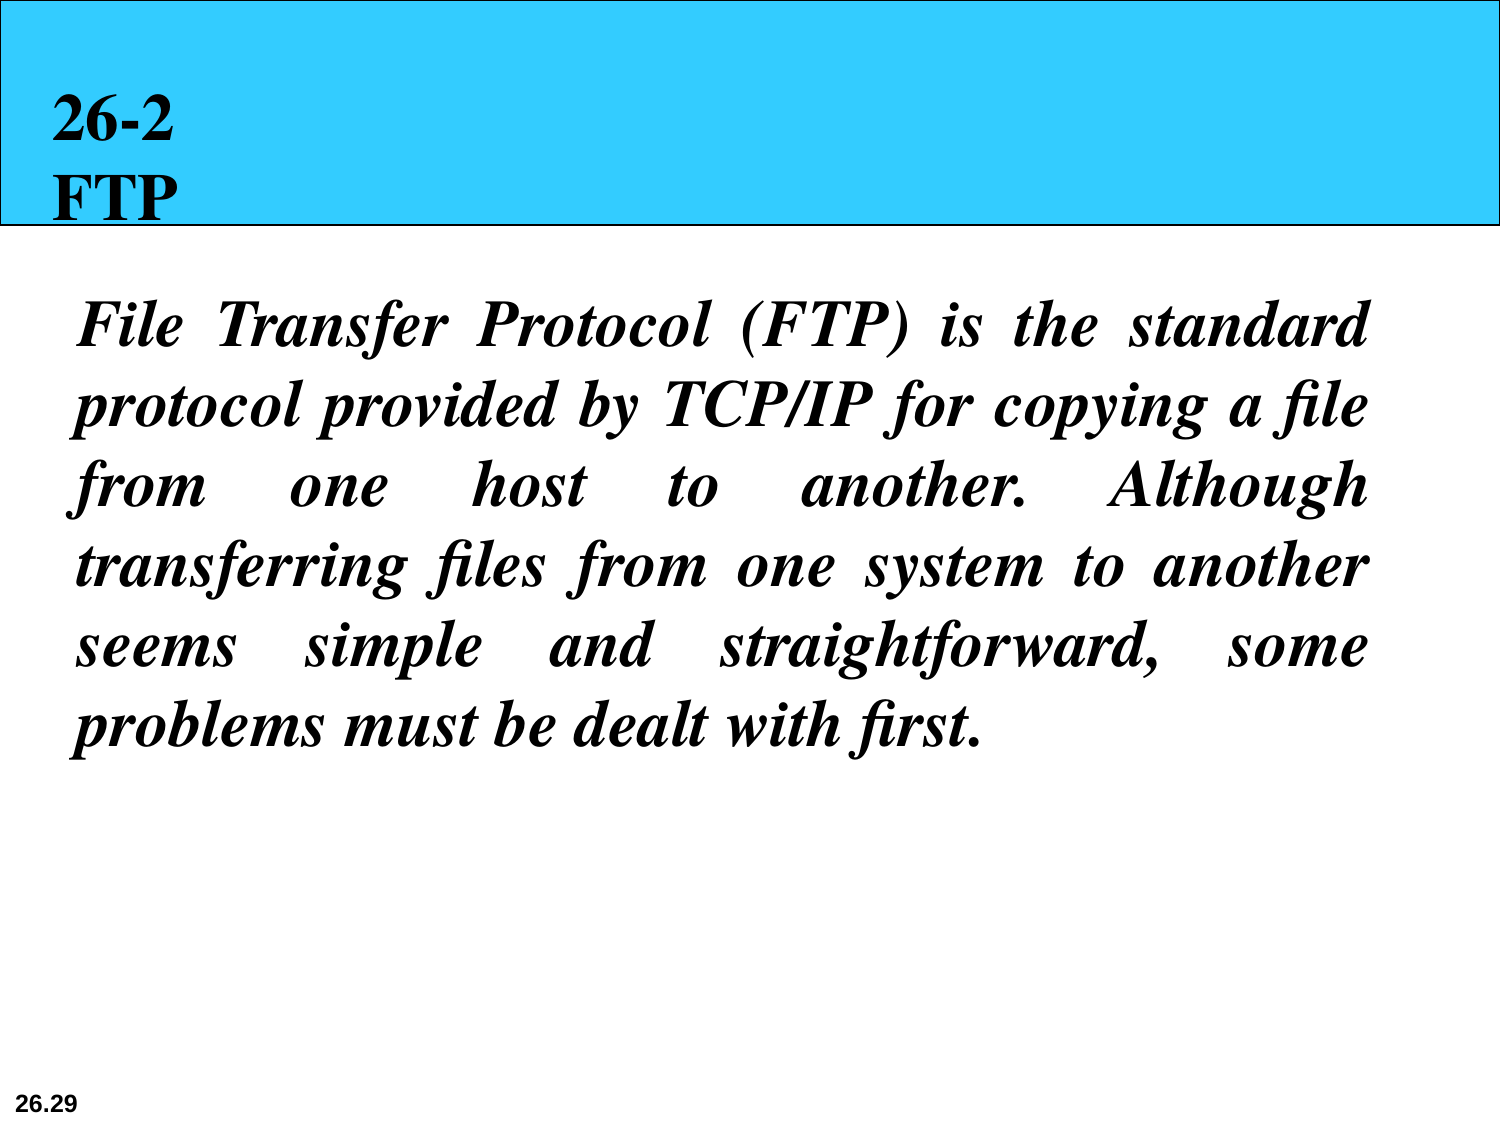

26-2   FTP
File Transfer Protocol (FTP) is the standard protocol provided by TCP/IP for copying a file from one host to another. Although transferring files from one system to another seems simple and straightforward, some problems must be dealt with first.
26.29